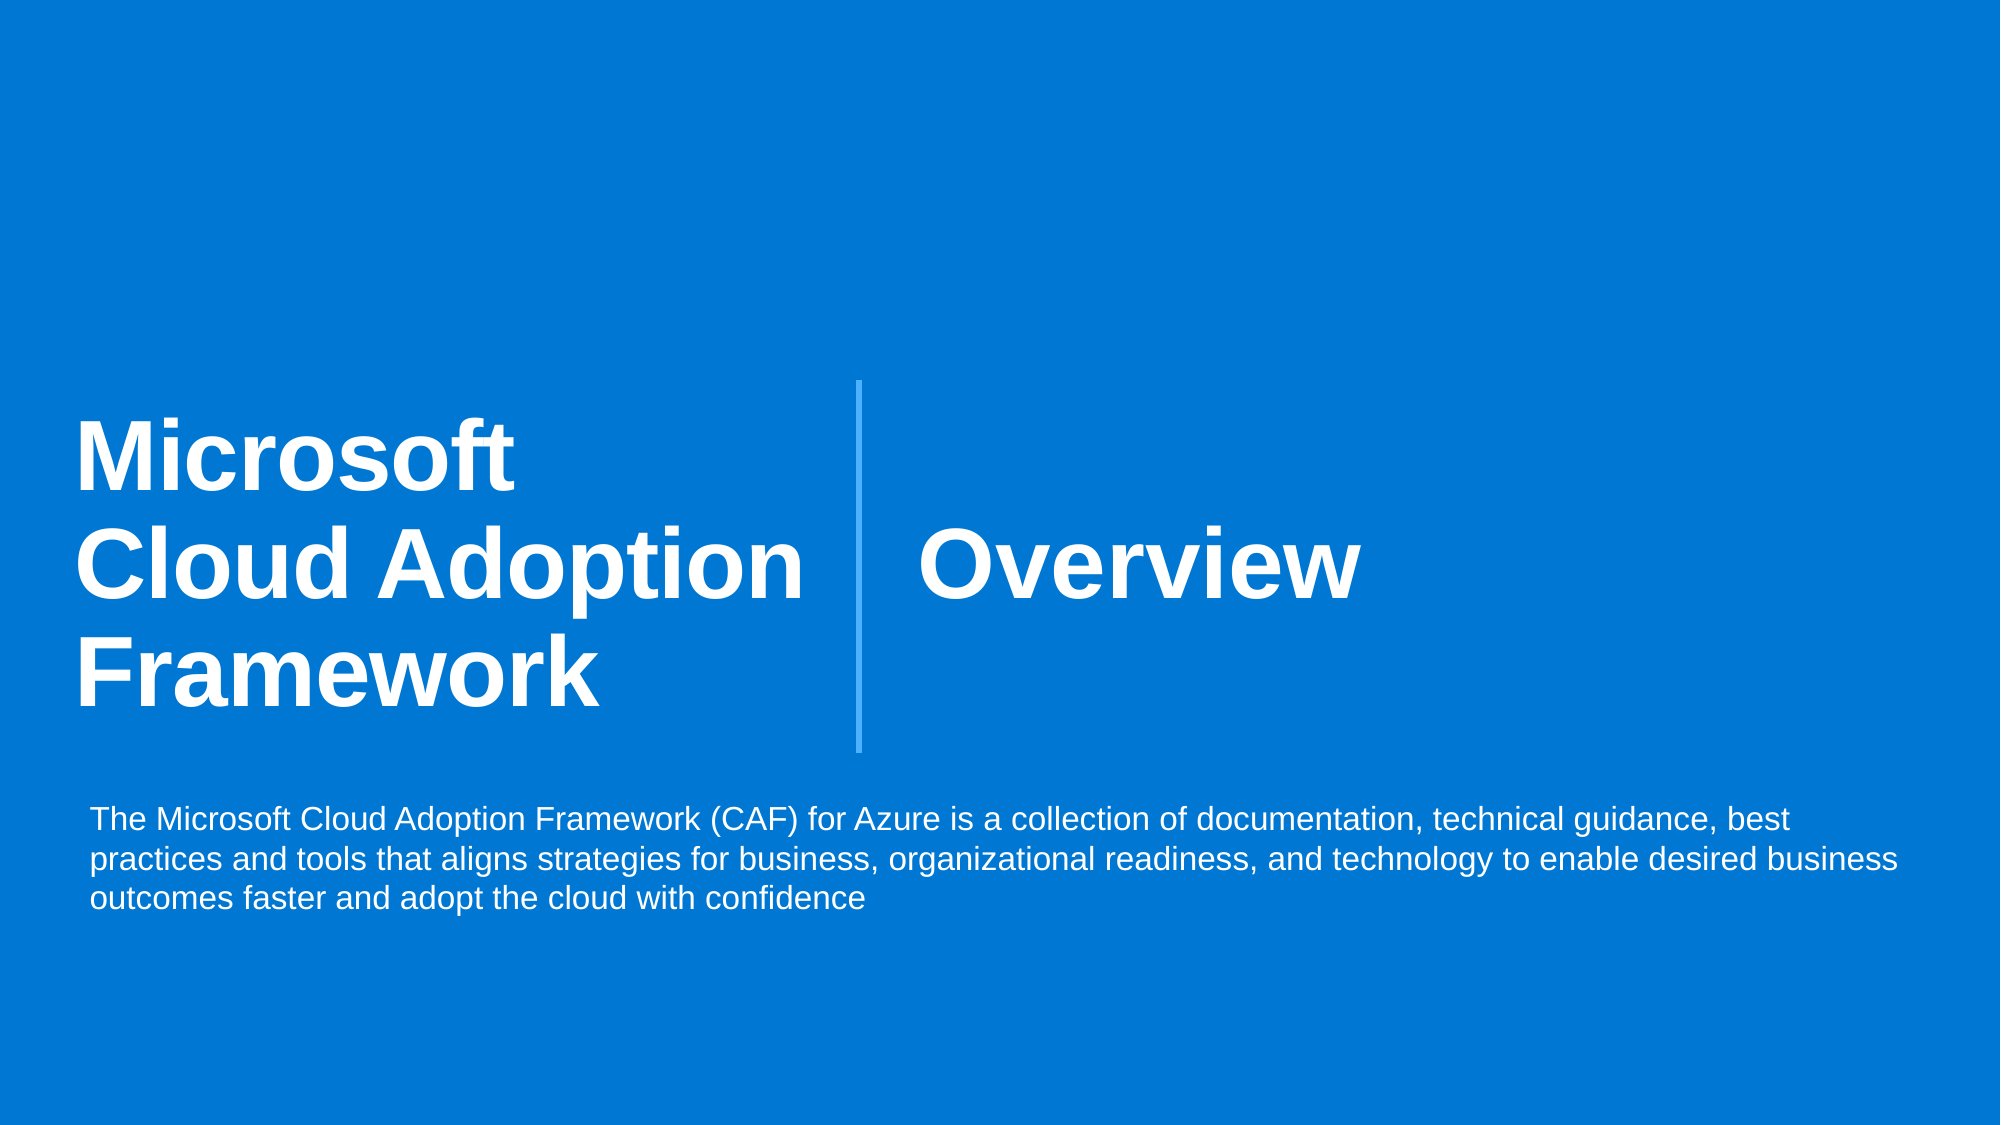

# Microsoft Cloud Adoption Framework
Overview
The Microsoft Cloud Adoption Framework (CAF) for Azure is a collection of documentation, technical guidance, best practices and tools that aligns strategies for business, organizational readiness, and technology to enable desired business outcomes faster and adopt the cloud with confidence